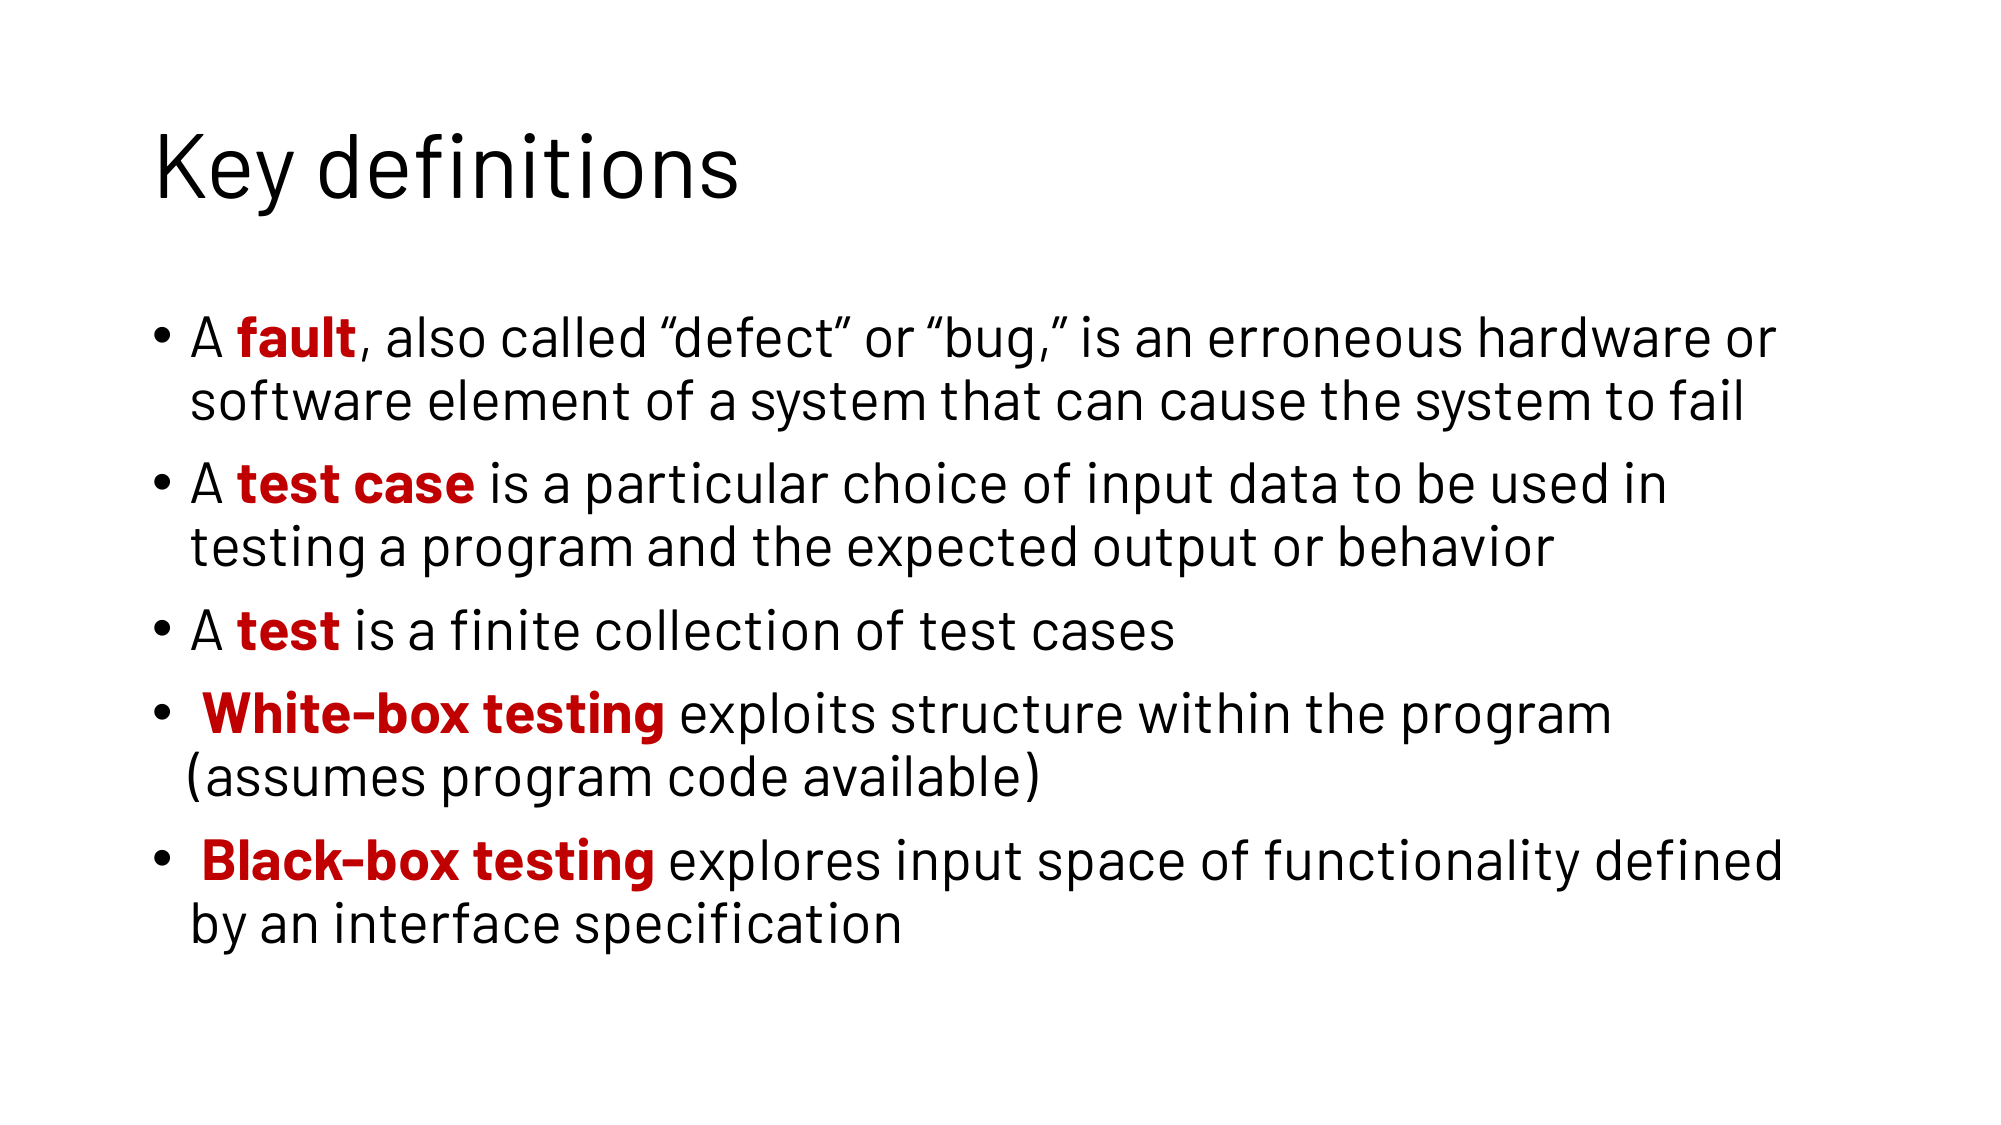

# Key definitions
A fault, also called “defect” or “bug,” is an erroneous hardware or software element of a system that can cause the system to fail
A test case is a particular choice of input data to be used in testing a program and the expected output or behavior
A test is a finite collection of test cases
 White-box testing exploits structure within the program (assumes program code available)
 Black-box testing explores input space of functionality defined by an interface specification